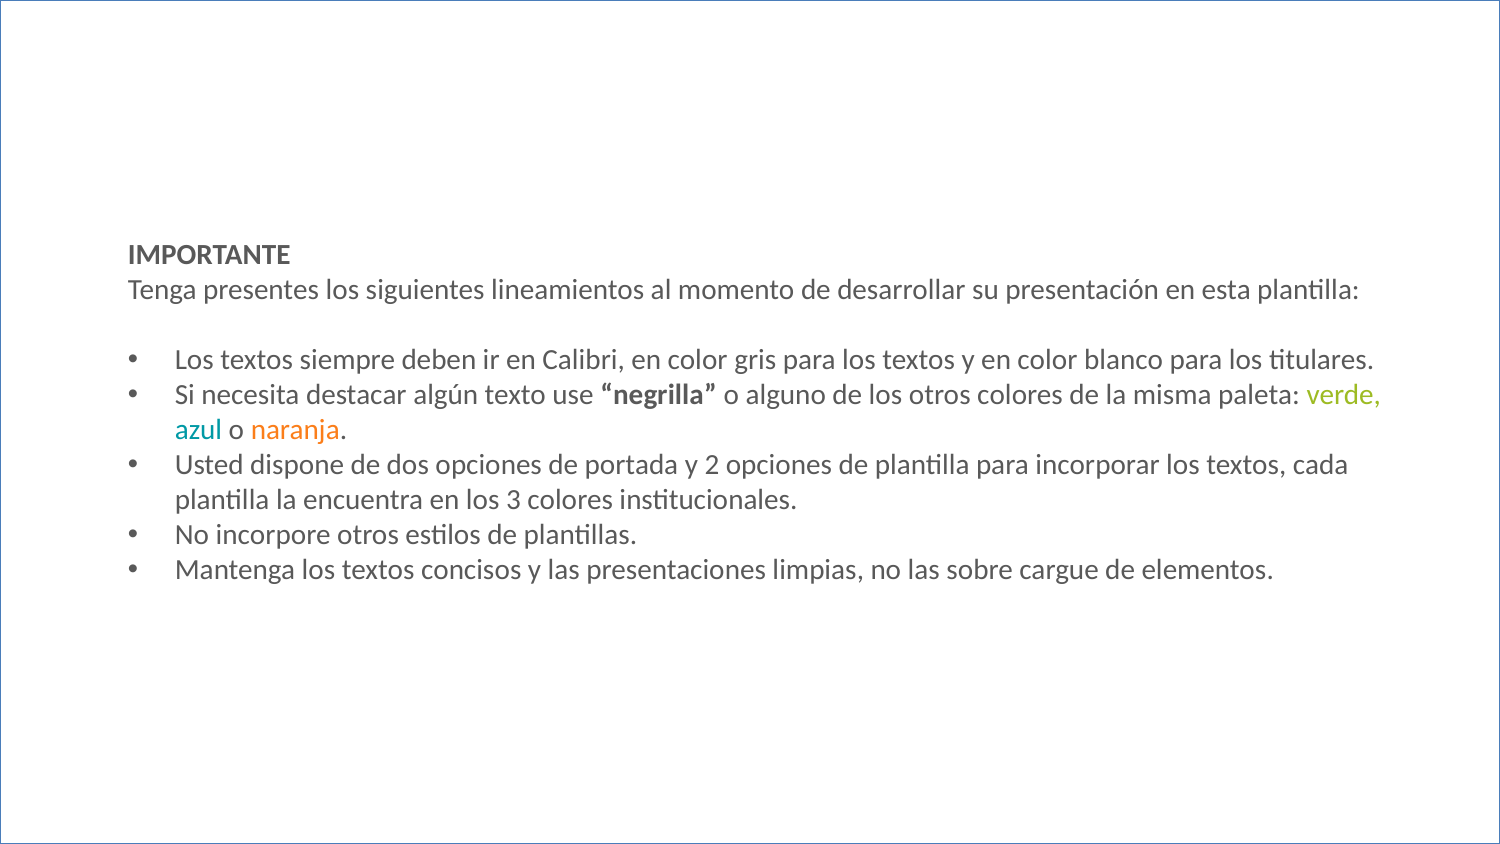

IMPORTANTE
Tenga presentes los siguientes lineamientos al momento de desarrollar su presentación en esta plantilla:

Los textos siempre deben ir en Calibri, en color gris para los textos y en color blanco para los titulares.
Si necesita destacar algún texto use “negrilla” o alguno de los otros colores de la misma paleta: verde, azul o naranja.
Usted dispone de dos opciones de portada y 2 opciones de plantilla para incorporar los textos, cada plantilla la encuentra en los 3 colores institucionales.
No incorpore otros estilos de plantillas.
Mantenga los textos concisos y las presentaciones limpias, no las sobre cargue de elementos.